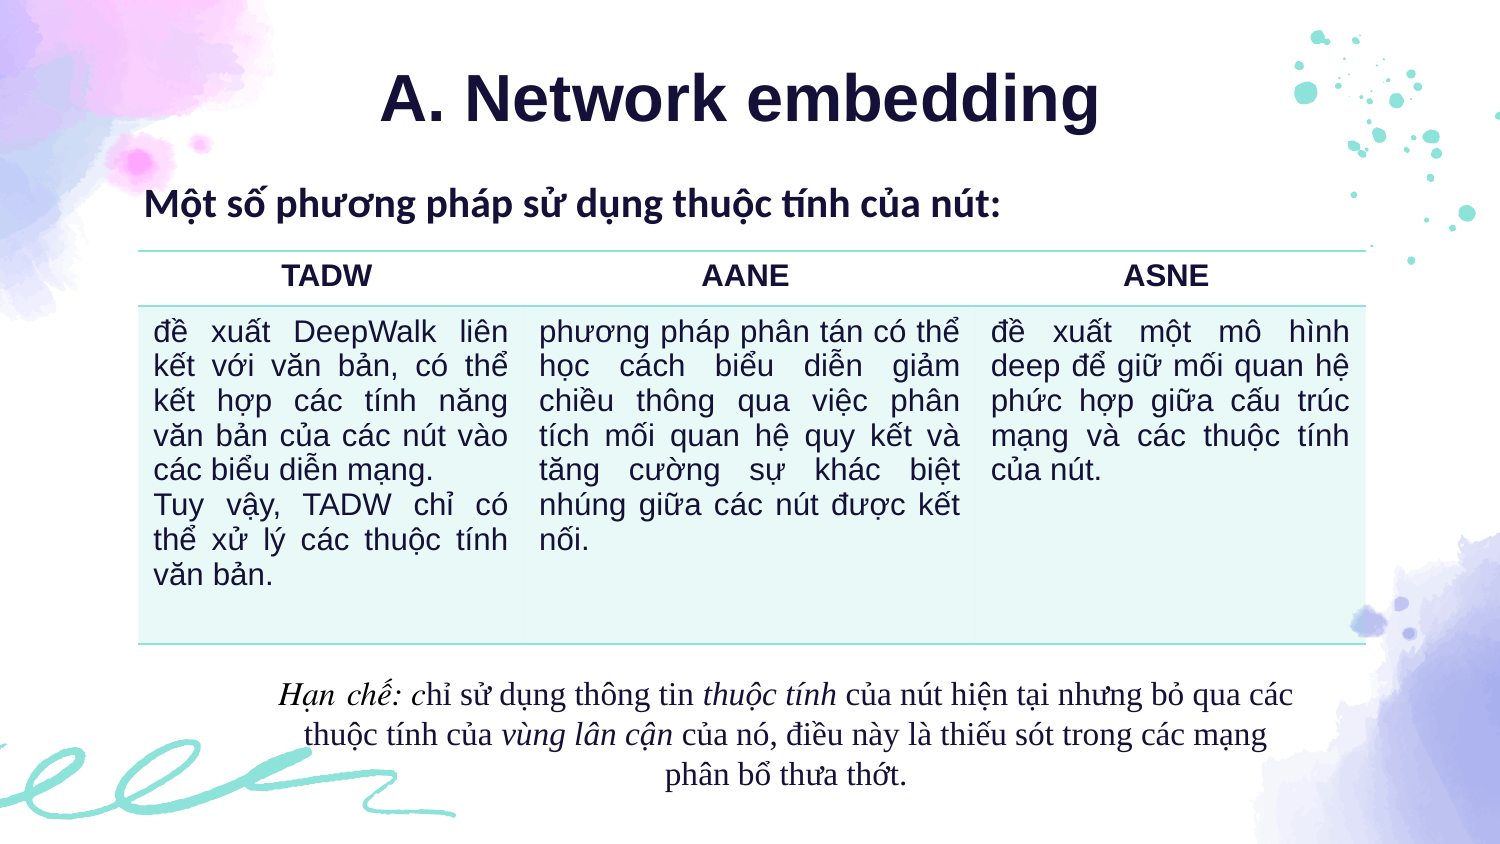

# A. Network embedding
Một số phương pháp sử dụng thuộc tính của nút:
| TADW | AANE | ASNE |
| --- | --- | --- |
| đề xuất DeepWalk liên kết với văn bản, có thể kết hợp các tính năng văn bản của các nút vào các biểu diễn mạng. Tuy vậy, TADW chỉ có thể xử lý các thuộc tính văn bản. | phương pháp phân tán có thể học cách biểu diễn giảm chiều thông qua việc phân tích mối quan hệ quy kết và tăng cường sự khác biệt nhúng giữa các nút được kết nối. | đề xuất một mô hình deep để giữ mối quan hệ phức hợp giữa cấu trúc mạng và các thuộc tính của nút. |
Hạn chế: chỉ sử dụng thông tin thuộc tính của nút hiện tại nhưng bỏ qua các thuộc tính của vùng lân cận của nó, điều này là thiếu sót trong các mạng phân bổ thưa thớt.